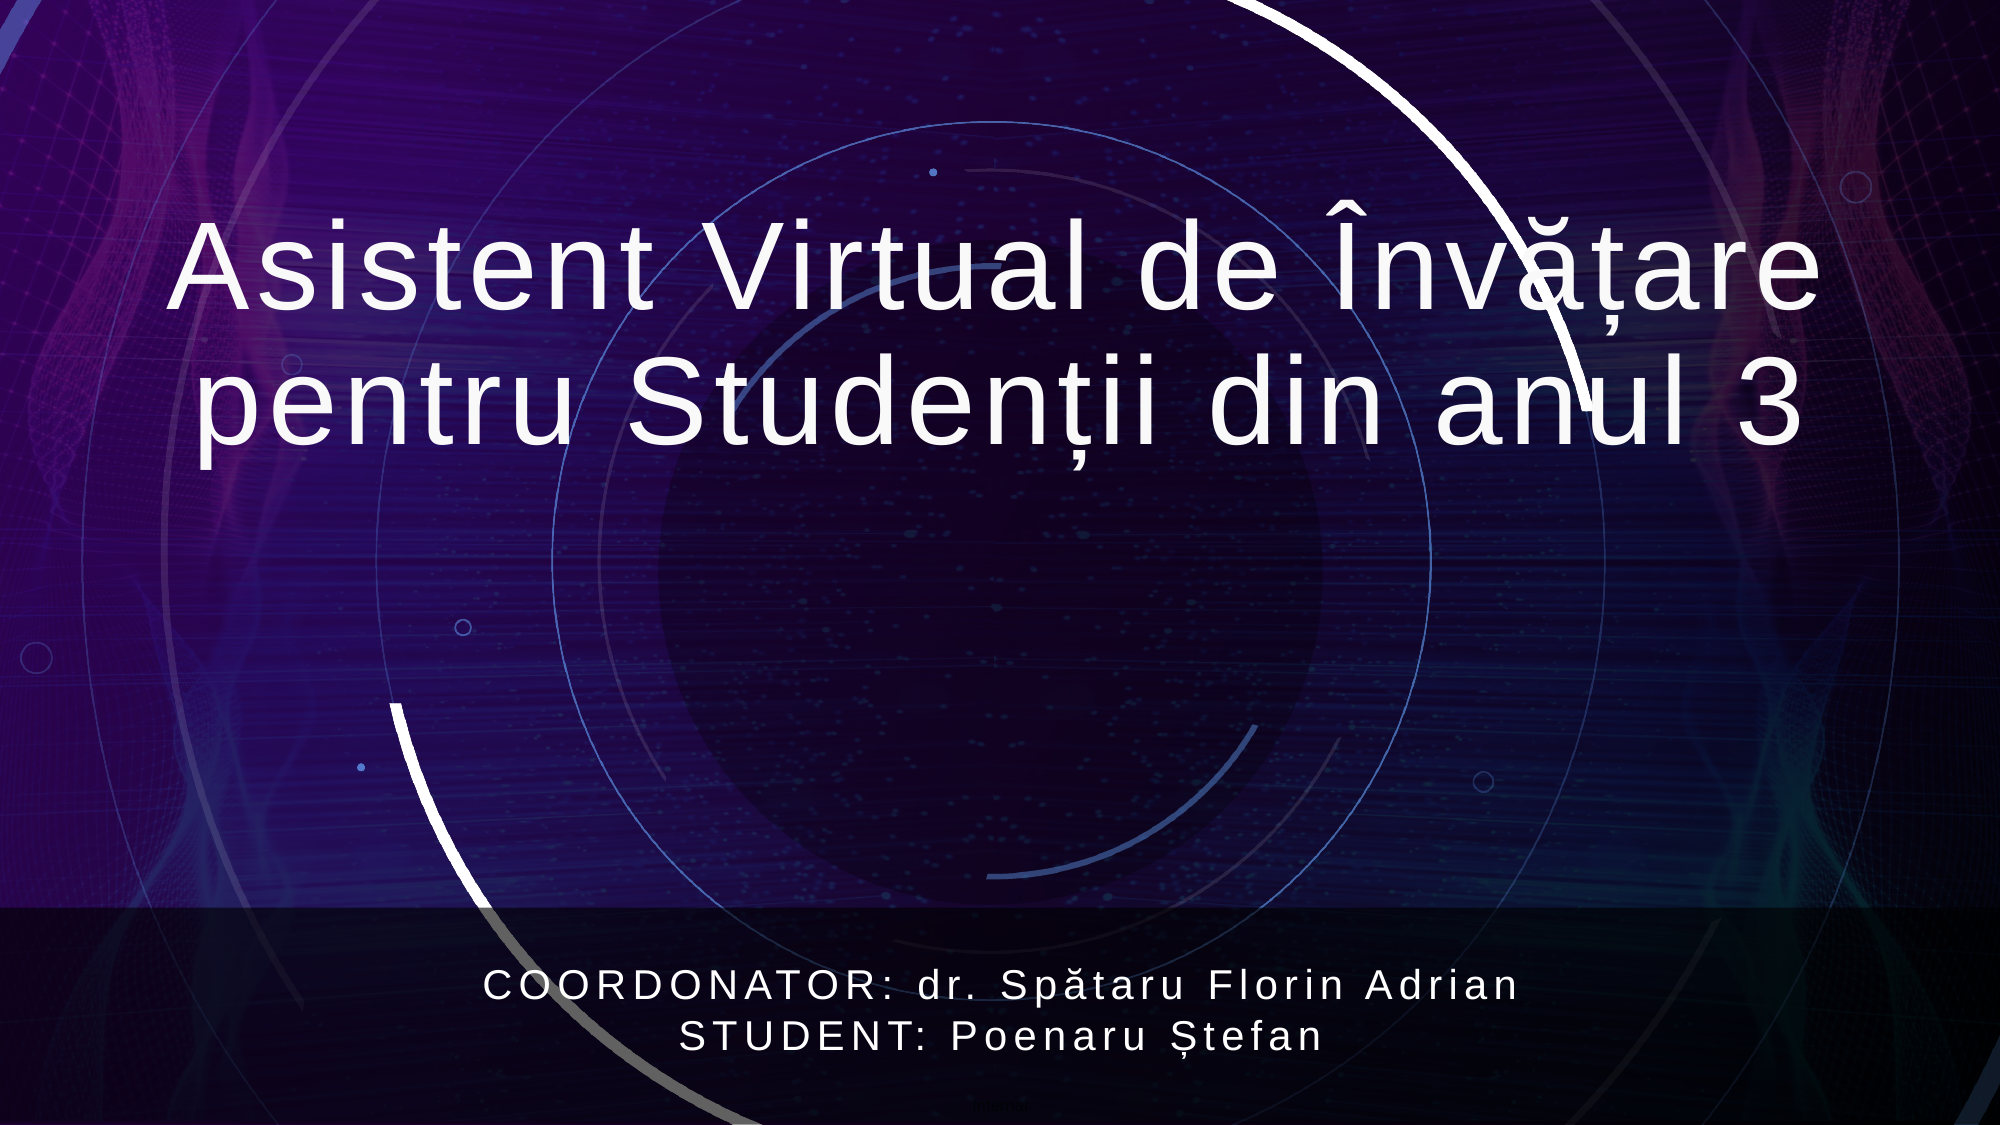

# Asistent Virtual de Învățare pentru Studenții din anul 3
COORDONATOR: dr. Spătaru Florin Adrian
STUDENT: Poenaru Ștefan